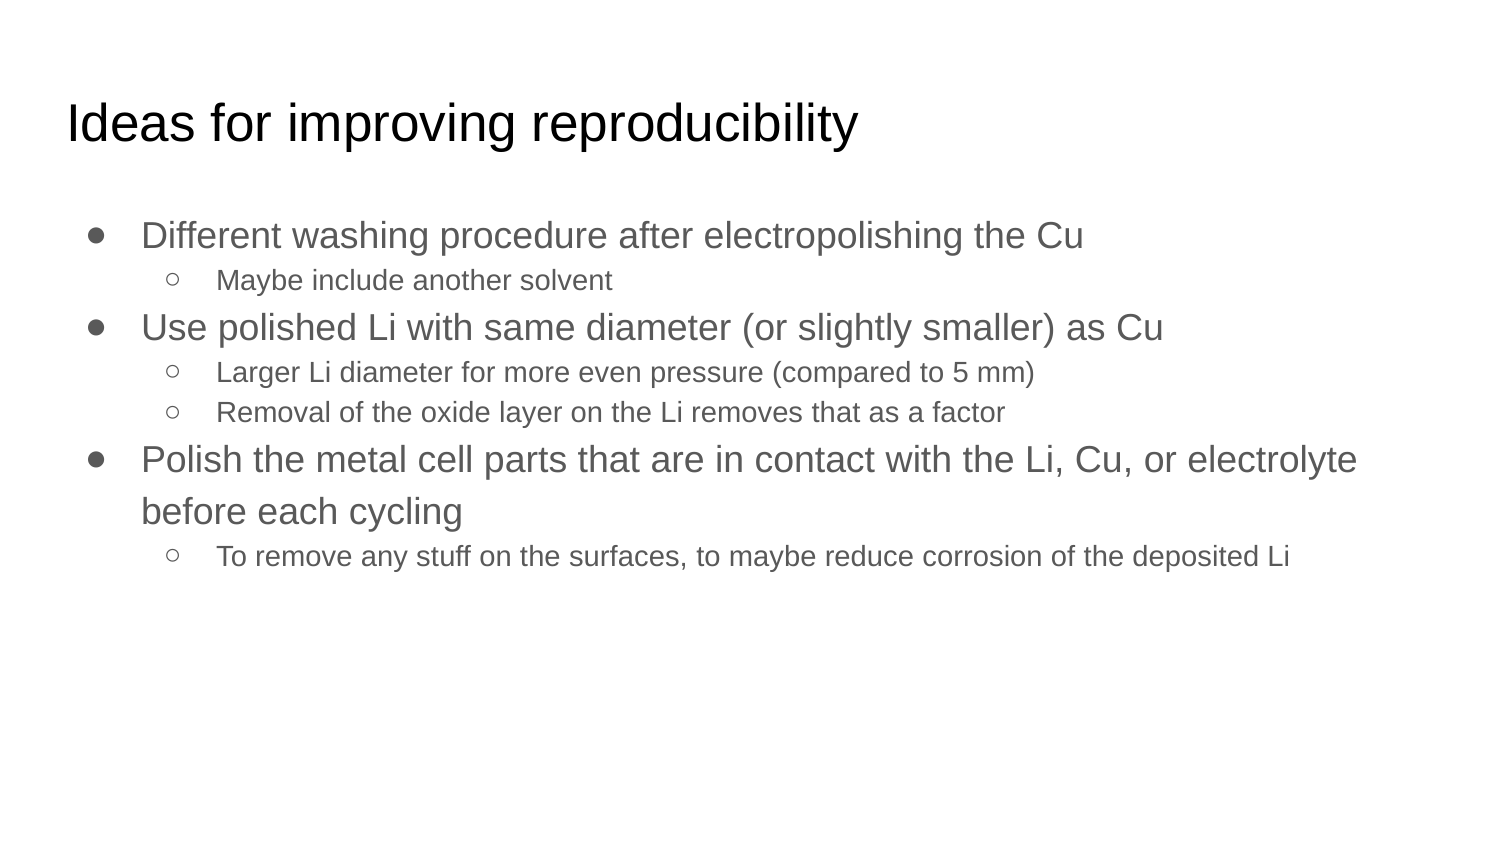

# Ideas for improving reproducibility
Different washing procedure after electropolishing the Cu
Maybe include another solvent
Use polished Li with same diameter (or slightly smaller) as Cu
Larger Li diameter for more even pressure (compared to 5 mm)
Removal of the oxide layer on the Li removes that as a factor
Polish the metal cell parts that are in contact with the Li, Cu, or electrolyte before each cycling
To remove any stuff on the surfaces, to maybe reduce corrosion of the deposited Li